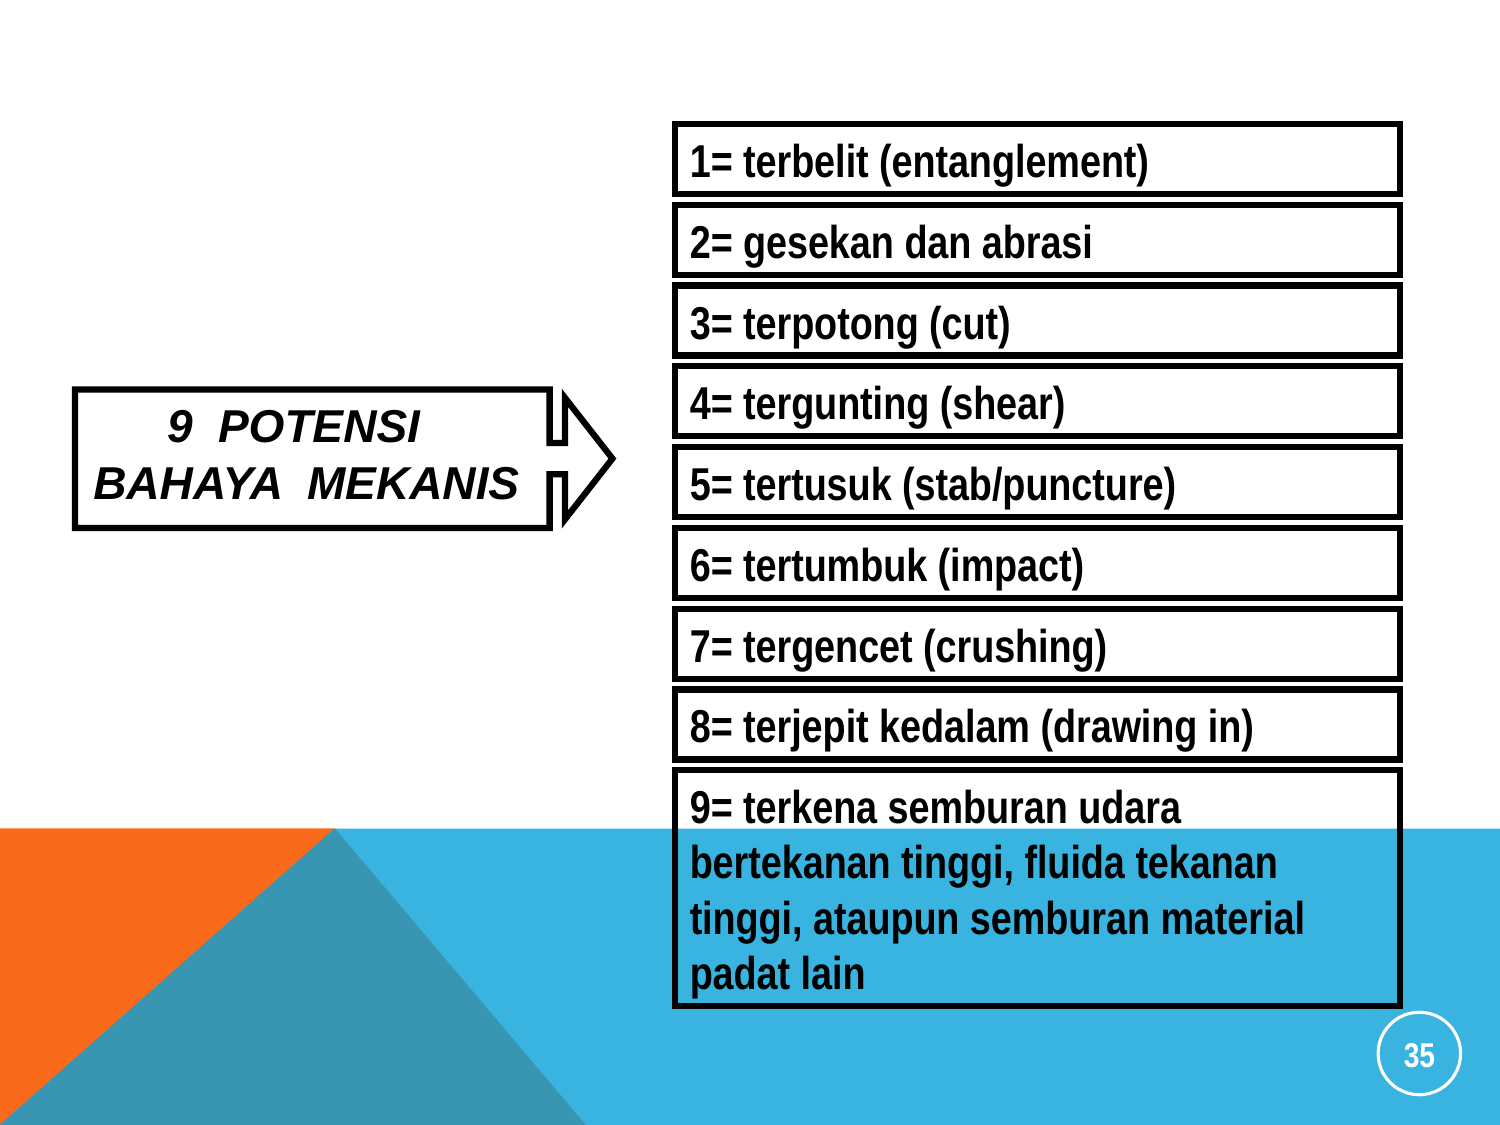

1= terbelit (entanglement)
2= gesekan dan abrasi
3= terpotong (cut)
4= tergunting (shear)
9  POTENSI
BAHAYA  MEKANIS

5= tertusuk (stab/puncture)
6= tertumbuk (impact)
7= tergencet (crushing)
8= terjepit kedalam (drawing in)
9= terkena semburan udara  bertekanan tinggi, fluida tekanan tinggi, ataupun semburan material padat lain
35